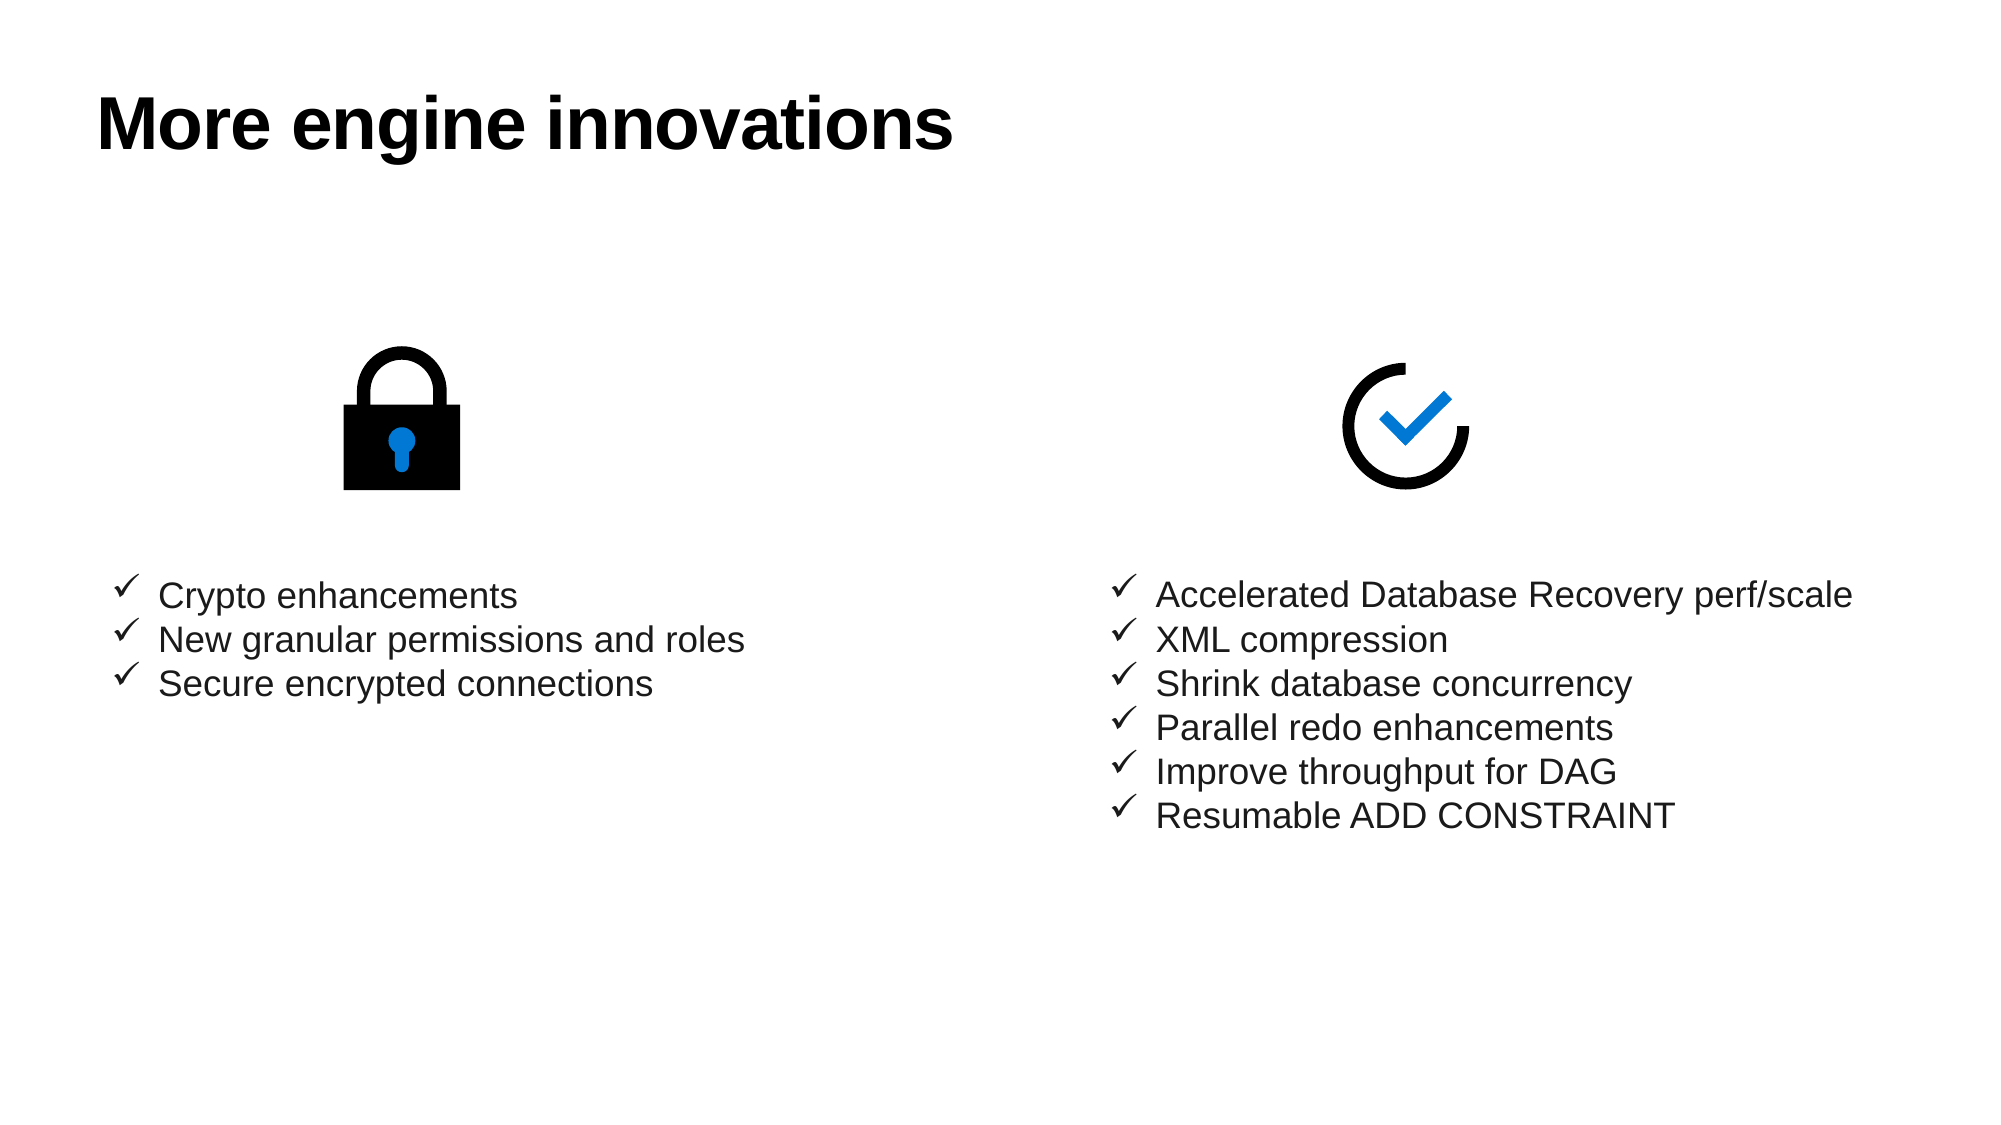

# More engine innovations

Crypto enhancements
New granular permissions and roles
Secure encrypted connections
Accelerated Database Recovery perf/scale
XML compression
Shrink database concurrency
Parallel redo enhancements
Improve throughput for DAG
Resumable ADD CONSTRAINT